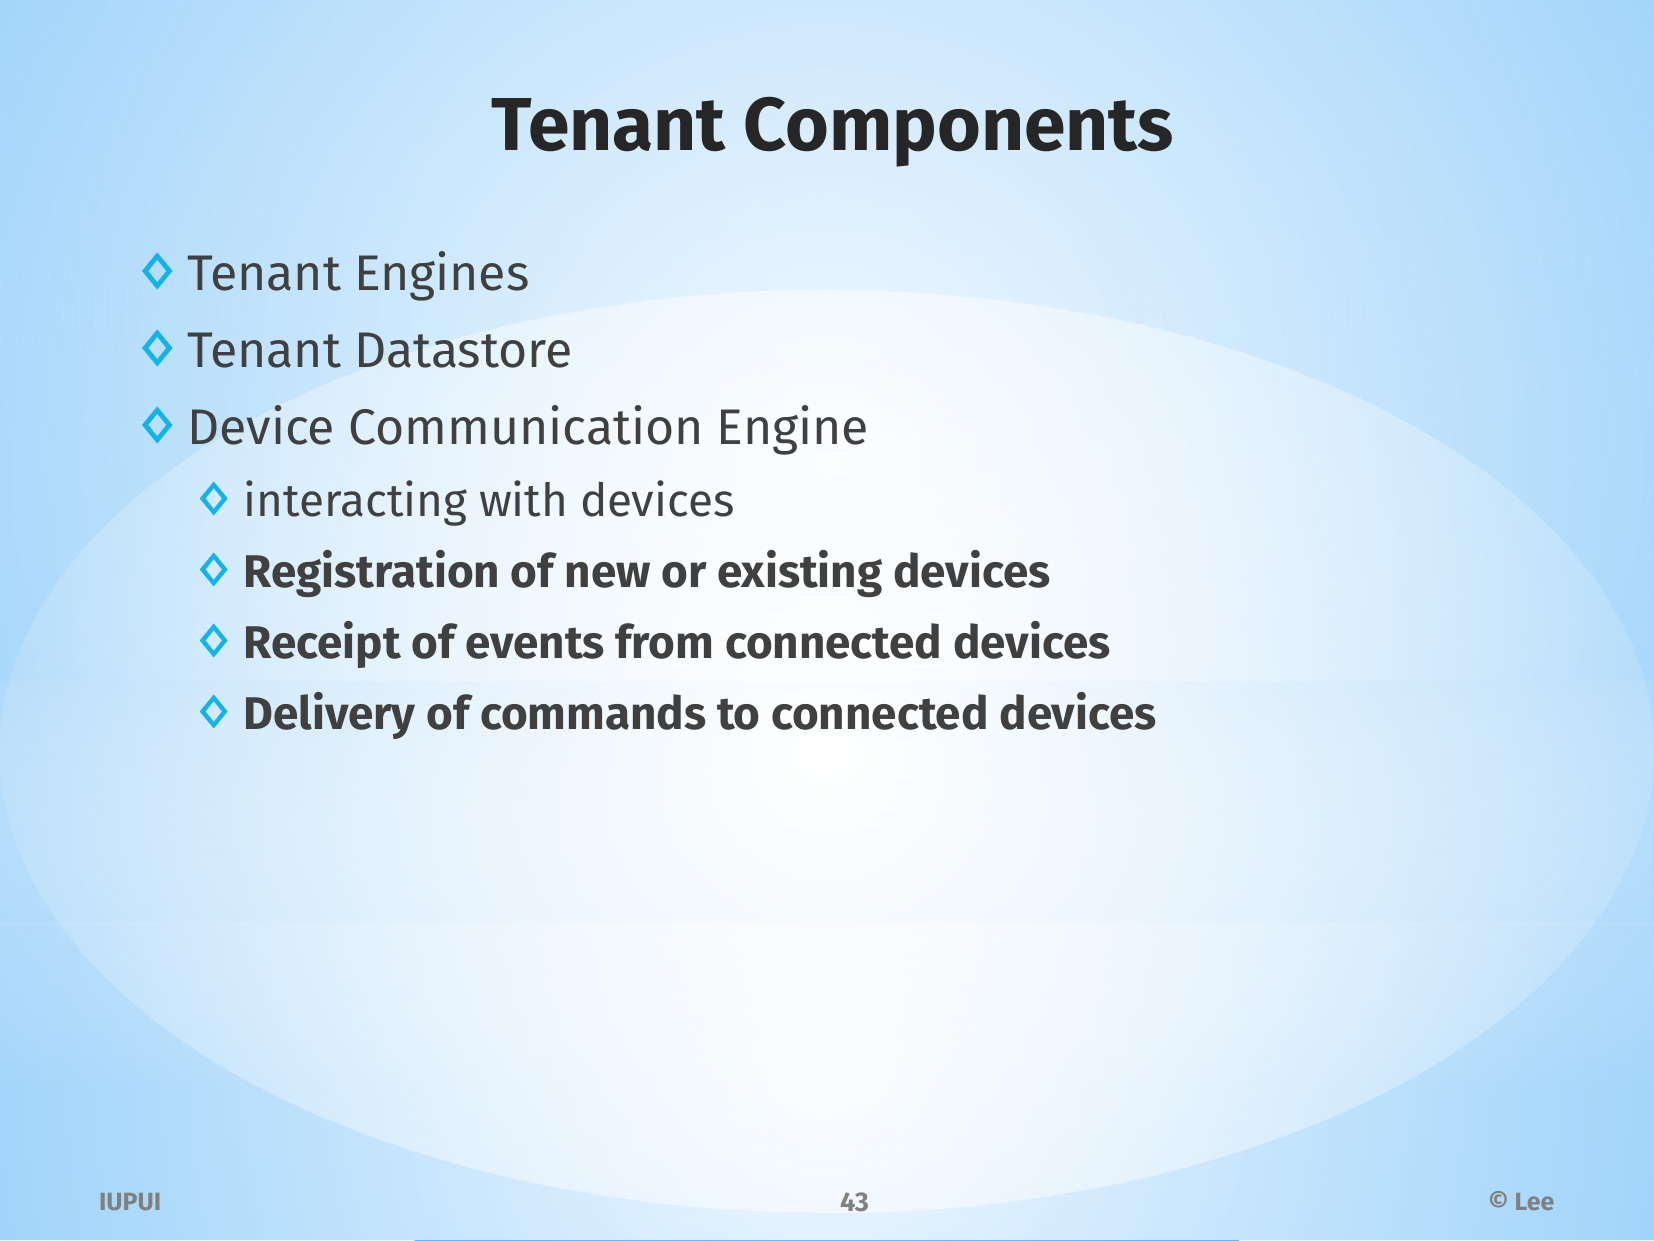

# Tenant Components
Tenant Engines
Tenant Datastore
Device Communication Engine
interacting with devices
Registration of new or existing devices
Receipt of events from connected devices
Delivery of commands to connected devices

IUPUI
43
© Lee